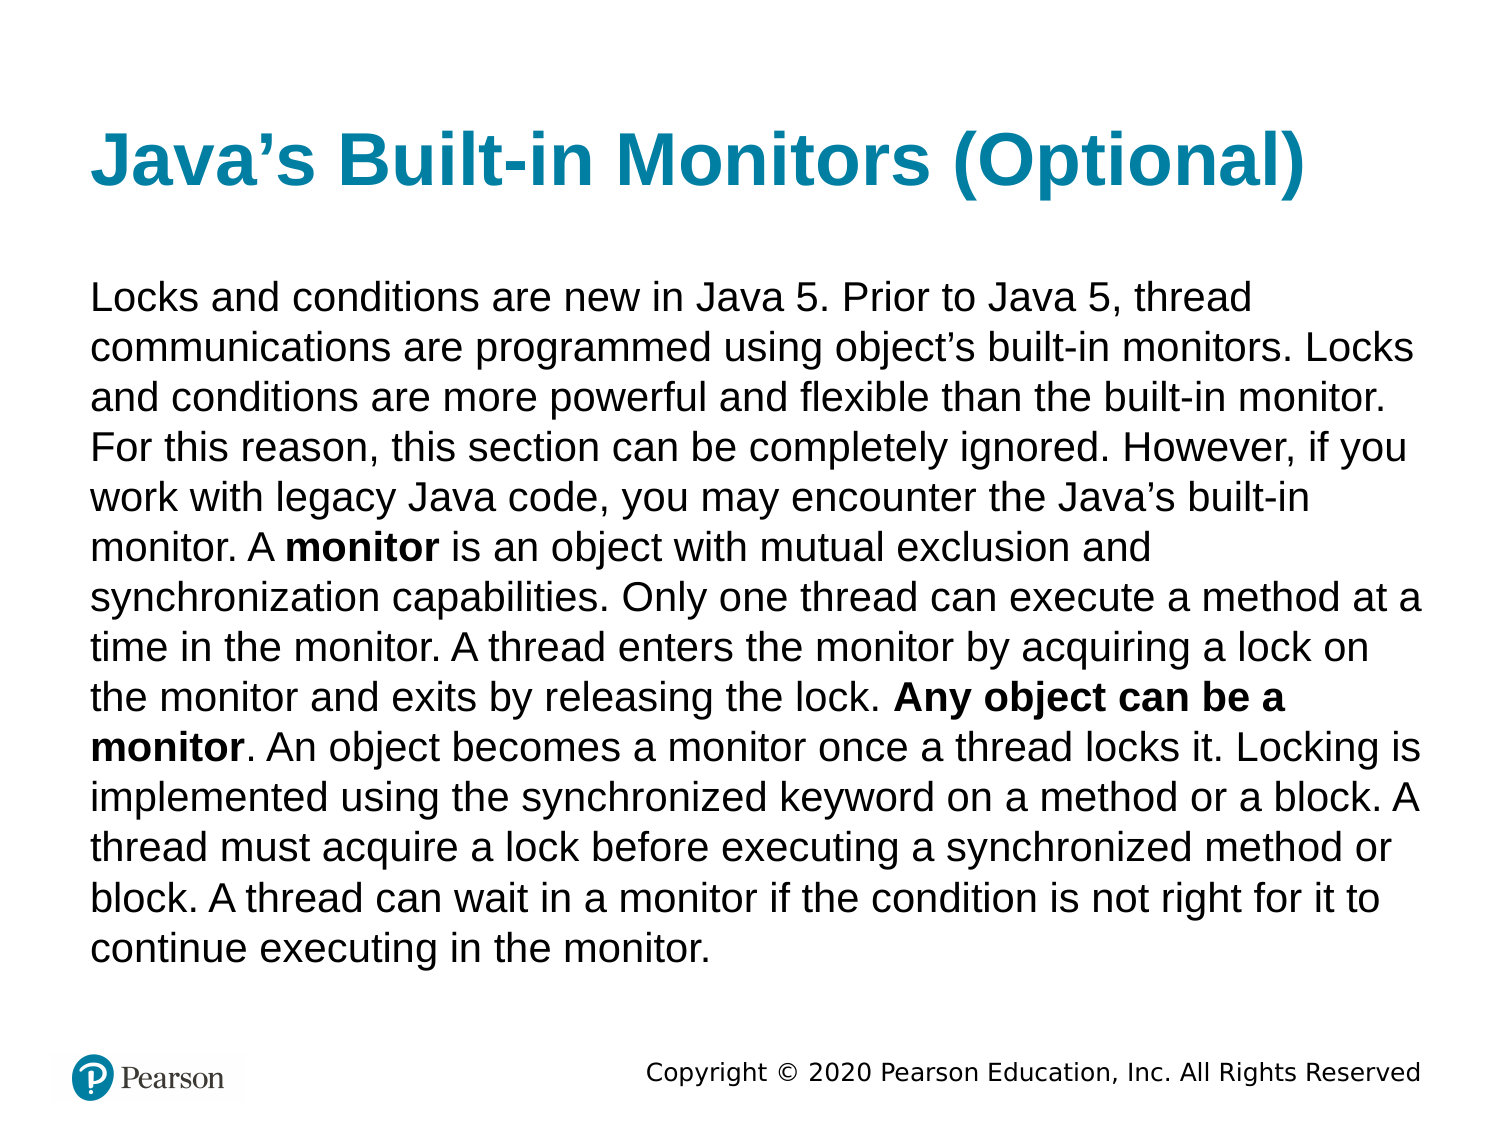

# Java’s Built-in Monitors (Optional)
Locks and conditions are new in Java 5. Prior to Java 5, thread communications are programmed using object’s built-in monitors. Locks and conditions are more powerful and flexible than the built-in monitor. For this reason, this section can be completely ignored. However, if you work with legacy Java code, you may encounter the Java’s built-in monitor. A monitor is an object with mutual exclusion and synchronization capabilities. Only one thread can execute a method at a time in the monitor. A thread enters the monitor by acquiring a lock on the monitor and exits by releasing the lock. Any object can be a monitor. An object becomes a monitor once a thread locks it. Locking is implemented using the synchronized keyword on a method or a block. A thread must acquire a lock before executing a synchronized method or block. A thread can wait in a monitor if the condition is not right for it to continue executing in the monitor.